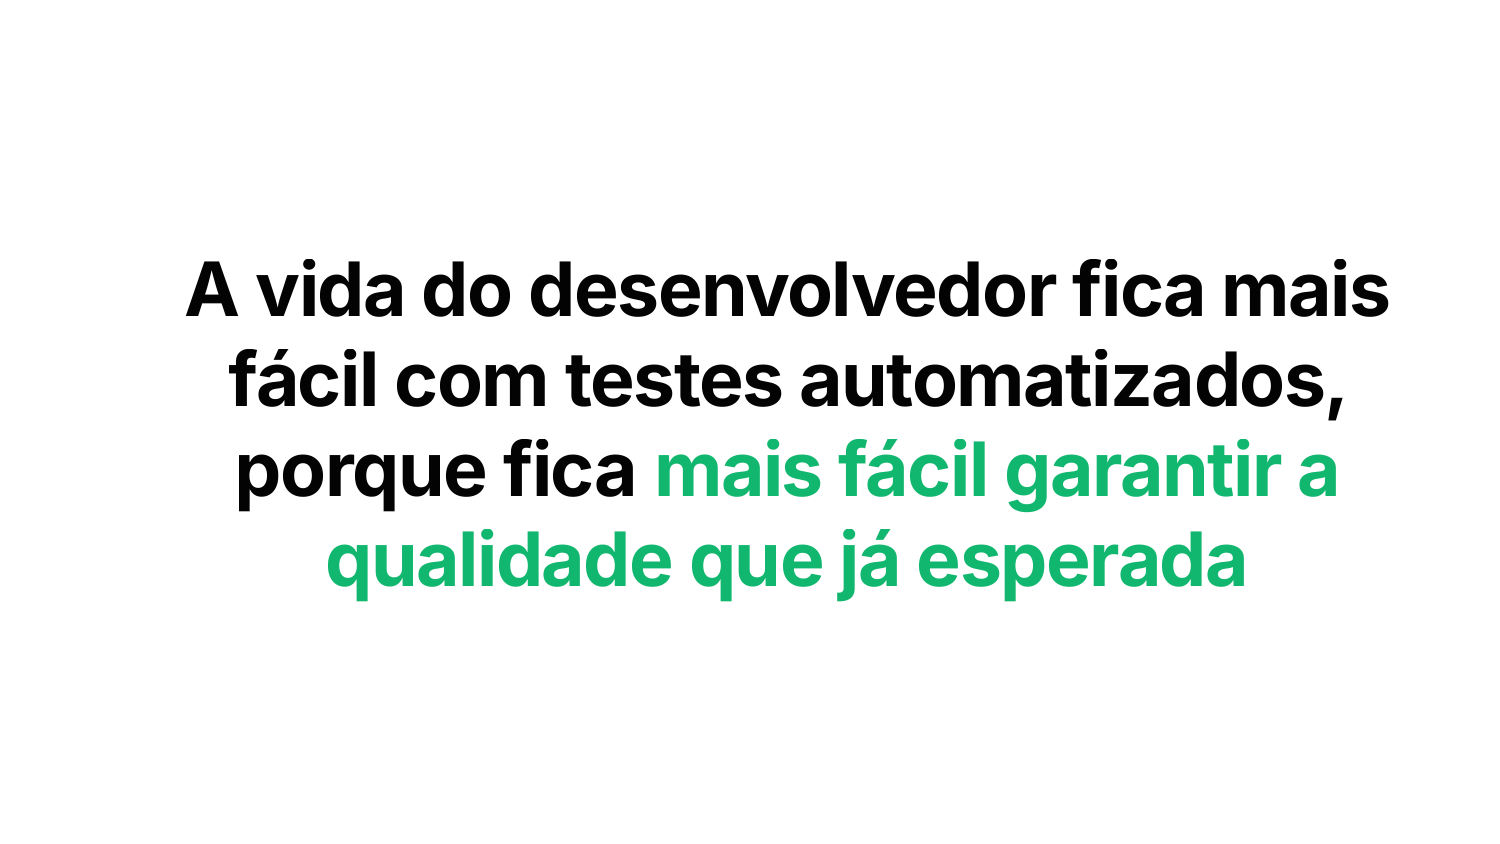

A vida do desenvolvedor fica mais fácil com testes automatizados, porque fica mais fácil garantir a qualidade que já esperada